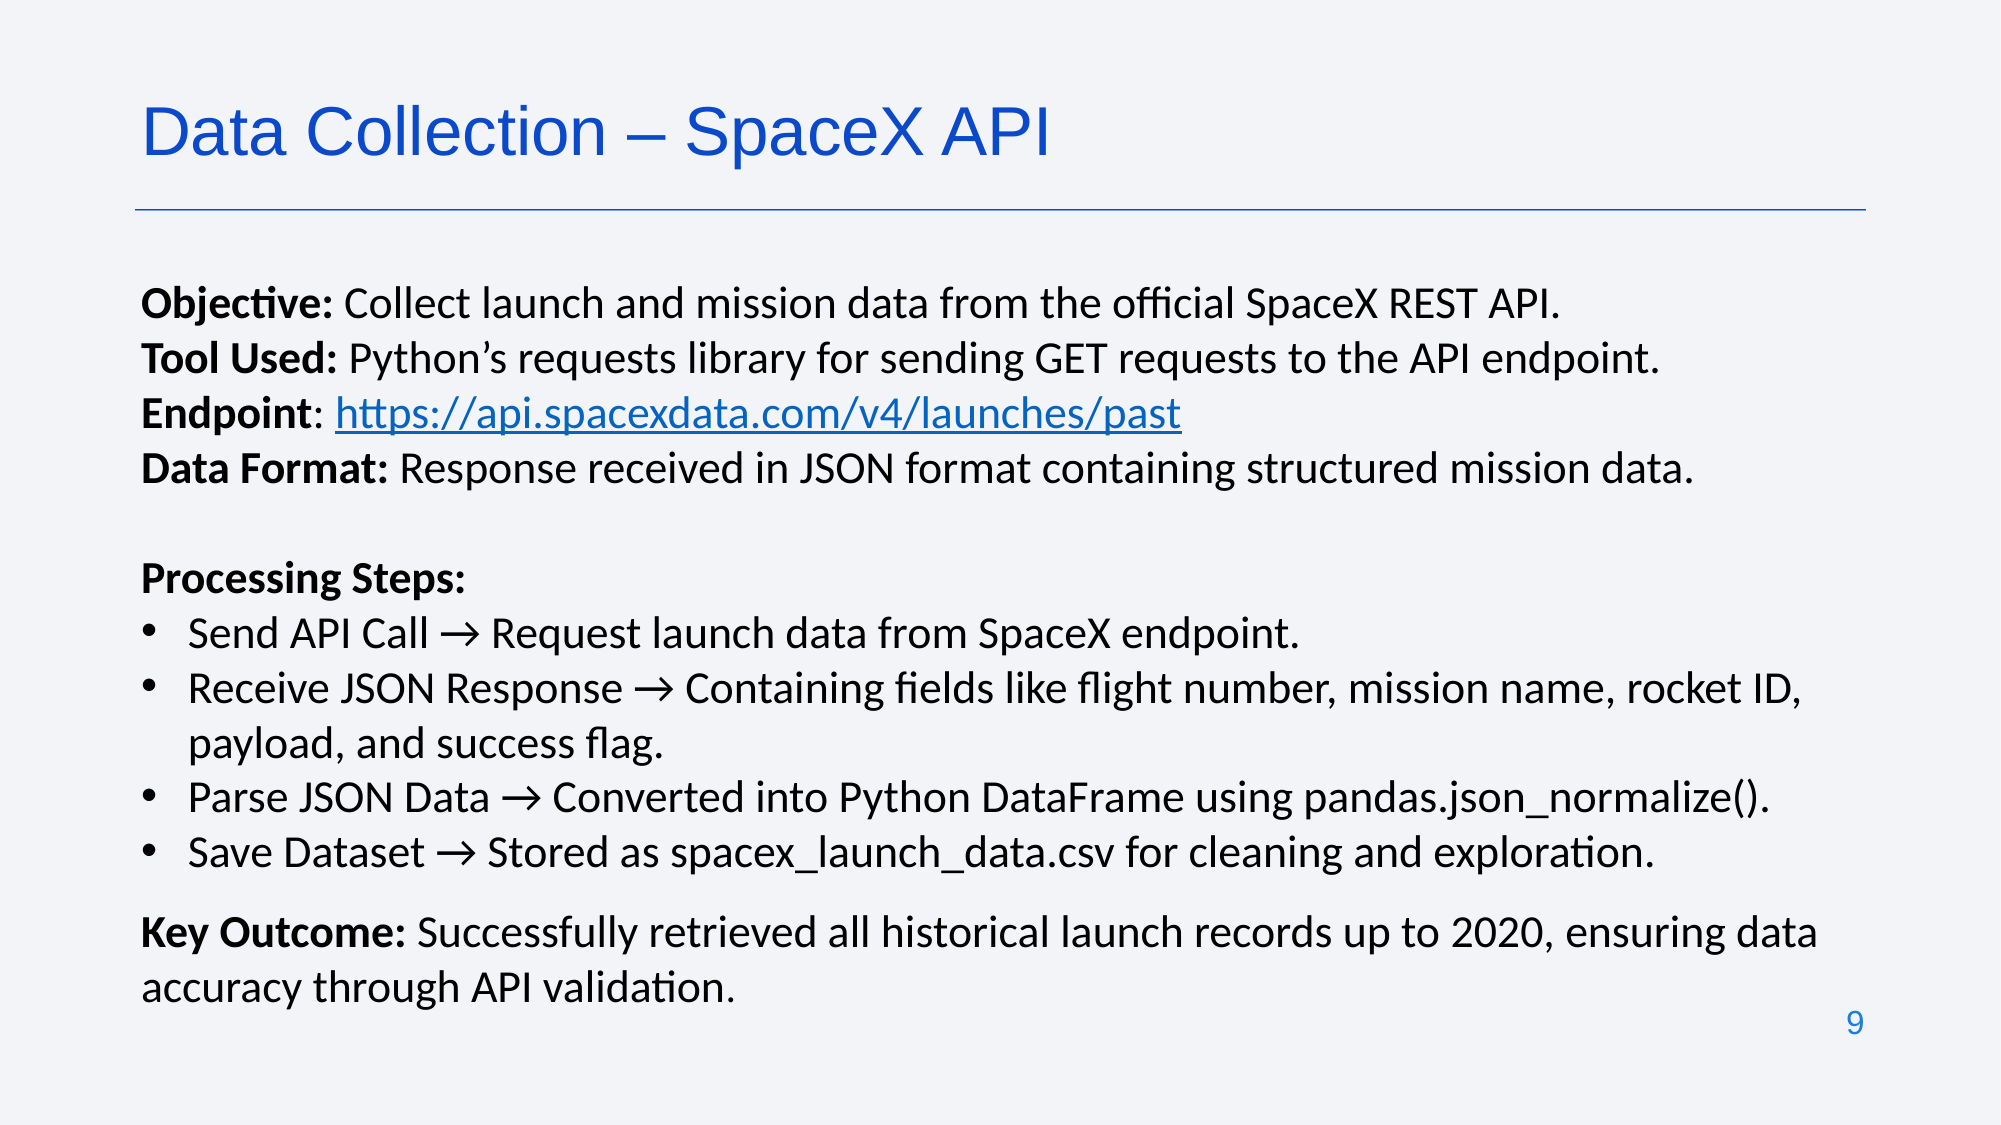

Data Collection – SpaceX API
Objective: Collect launch and mission data from the official SpaceX REST API.
Tool Used: Python’s requests library for sending GET requests to the API endpoint.
Endpoint: https://api.spacexdata.com/v4/launches/past
Data Format: Response received in JSON format containing structured mission data.
Processing Steps:
Send API Call → Request launch data from SpaceX endpoint.
Receive JSON Response → Containing fields like flight number, mission name, rocket ID, payload, and success flag.
Parse JSON Data → Converted into Python DataFrame using pandas.json_normalize().
Save Dataset → Stored as spacex_launch_data.csv for cleaning and exploration.
Key Outcome: Successfully retrieved all historical launch records up to 2020, ensuring data accuracy through API validation.
9